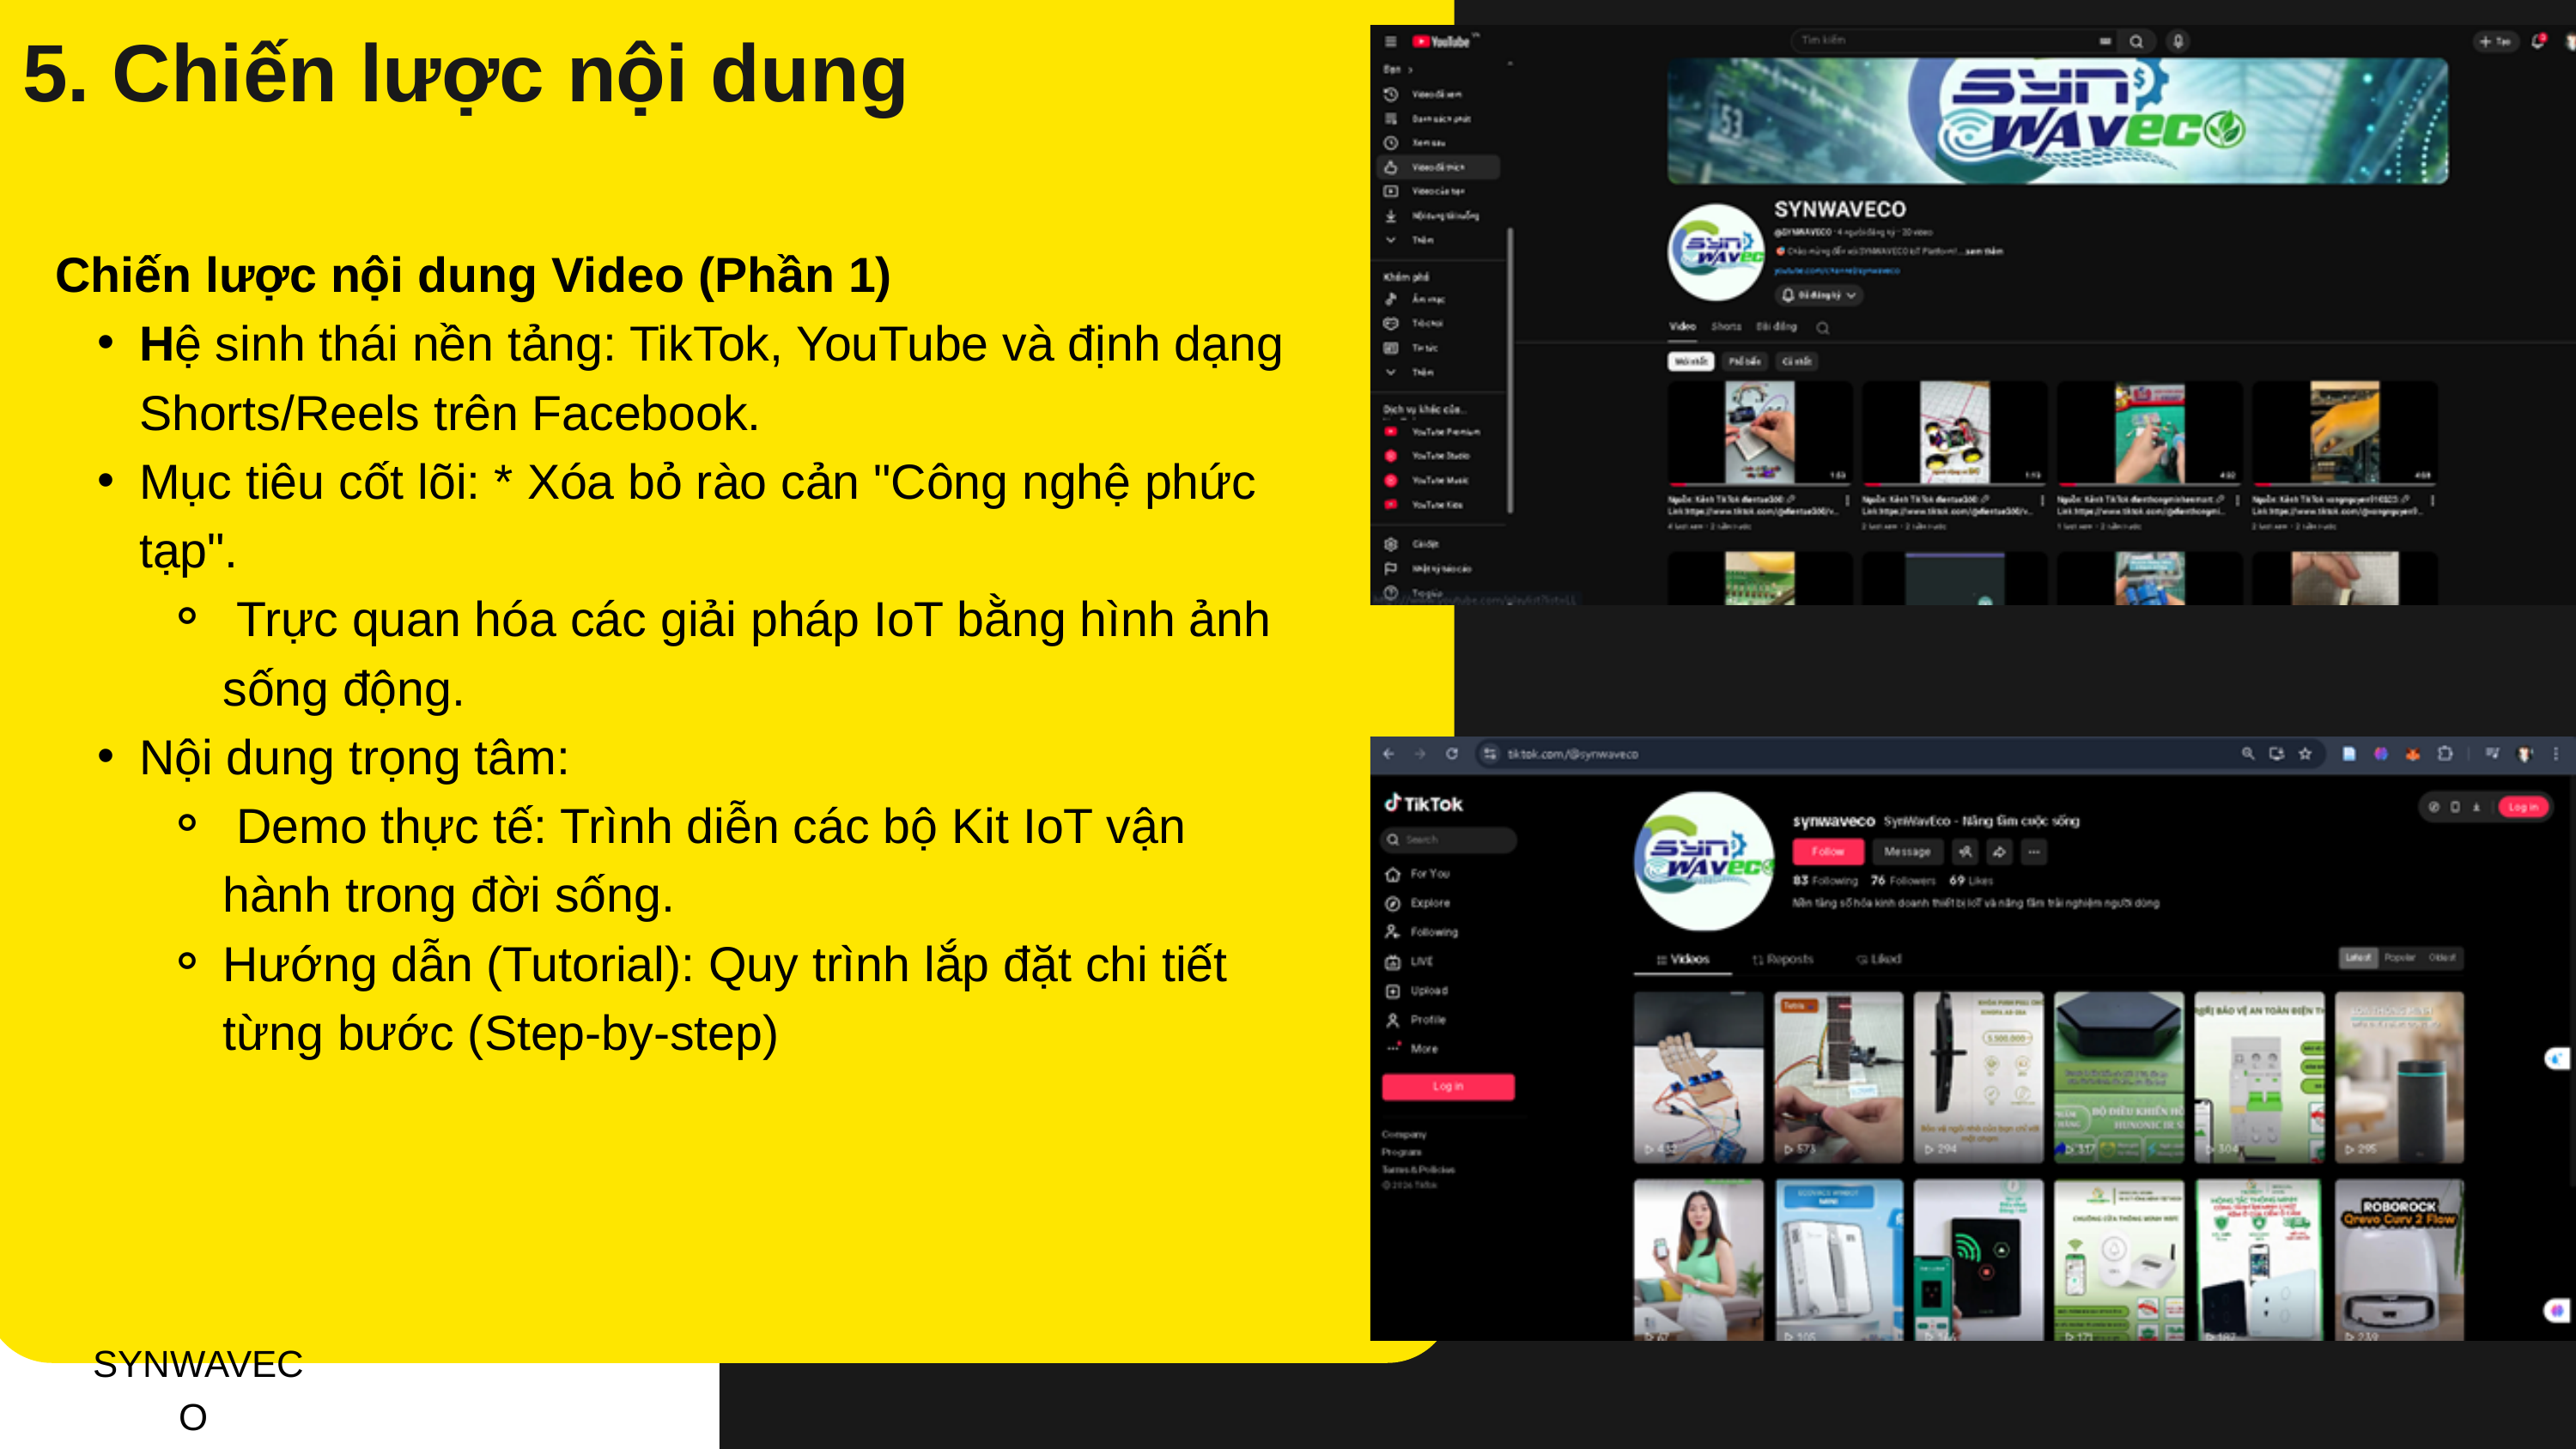

5. Chiến lược nội dung

Chiến lược nội dung Video (Phần 1)
Hệ sinh thái nền tảng: TikTok, YouTube và định dạng Shorts/Reels trên Facebook.
Mục tiêu cốt lõi: * Xóa bỏ rào cản "Công nghệ phức tạp".
 Trực quan hóa các giải pháp IoT bằng hình ảnh sống động.
Nội dung trọng tâm:
 Demo thực tế: Trình diễn các bộ Kit IoT vận hành trong đời sống.
Hướng dẫn (Tutorial): Quy trình lắp đặt chi tiết từng bước (Step-by-step)

SYNWAVECO